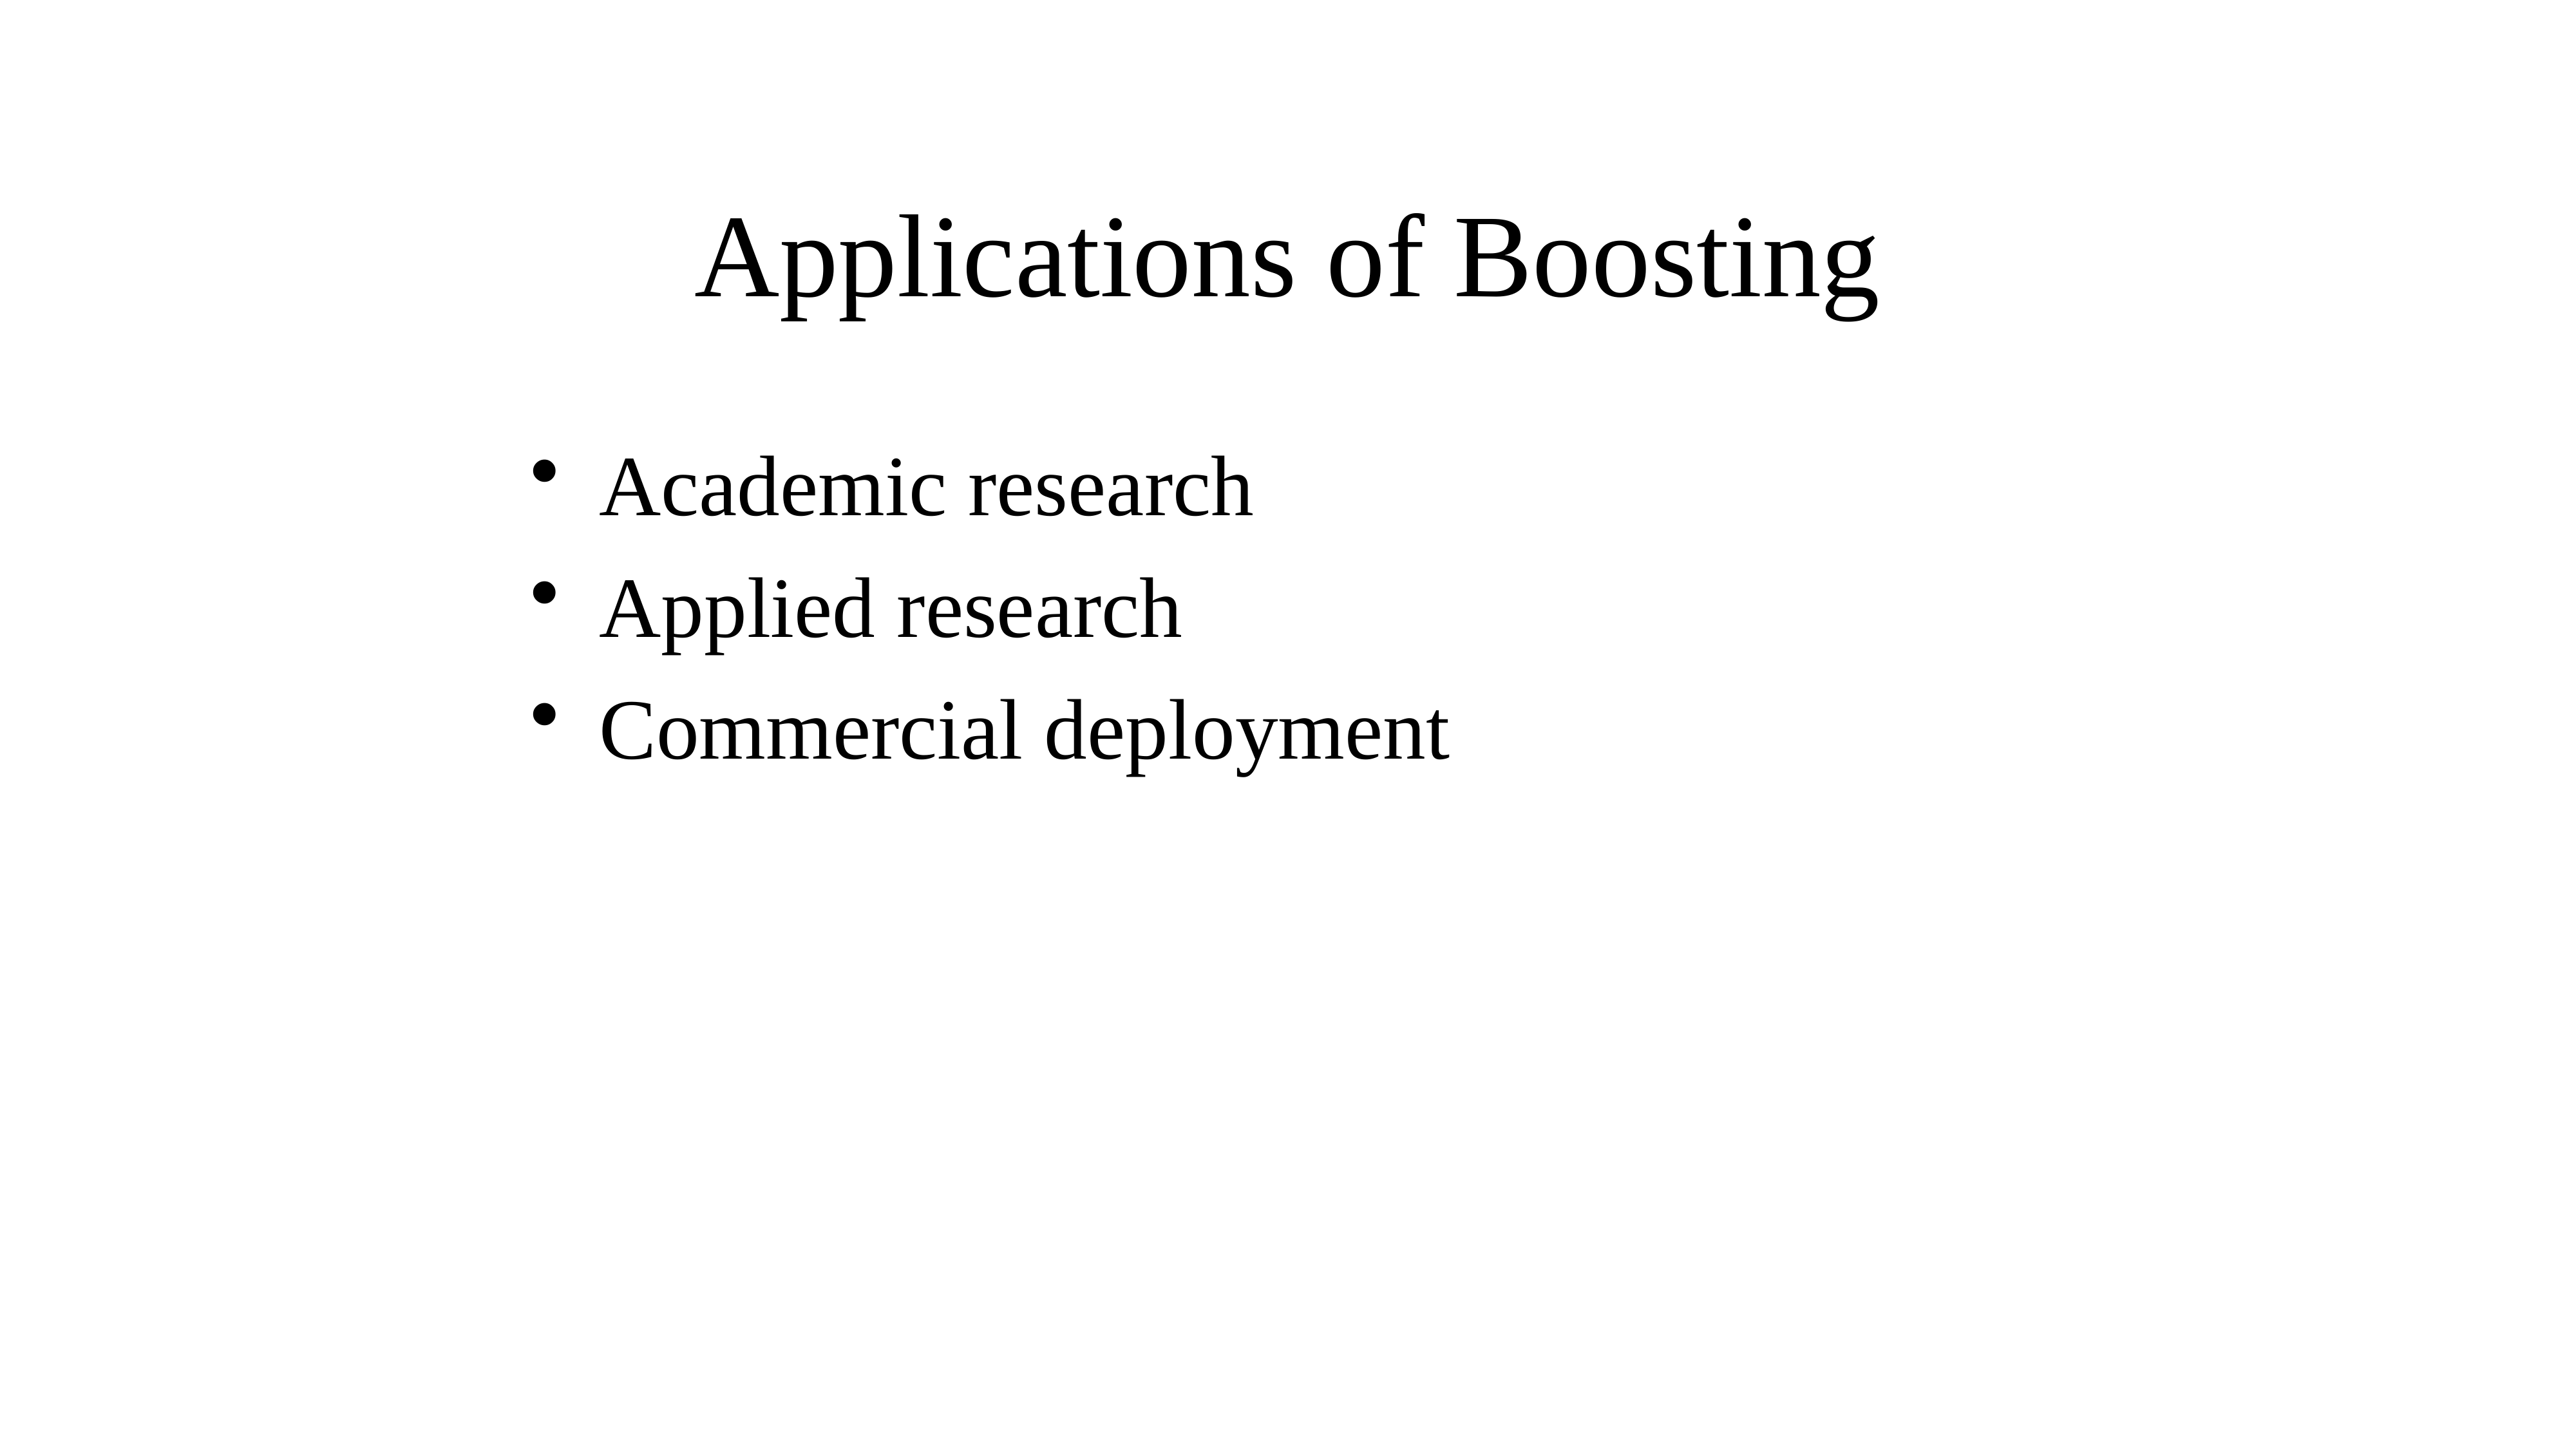

# Applications of Boosting
Academic research
Applied research
Commercial deployment